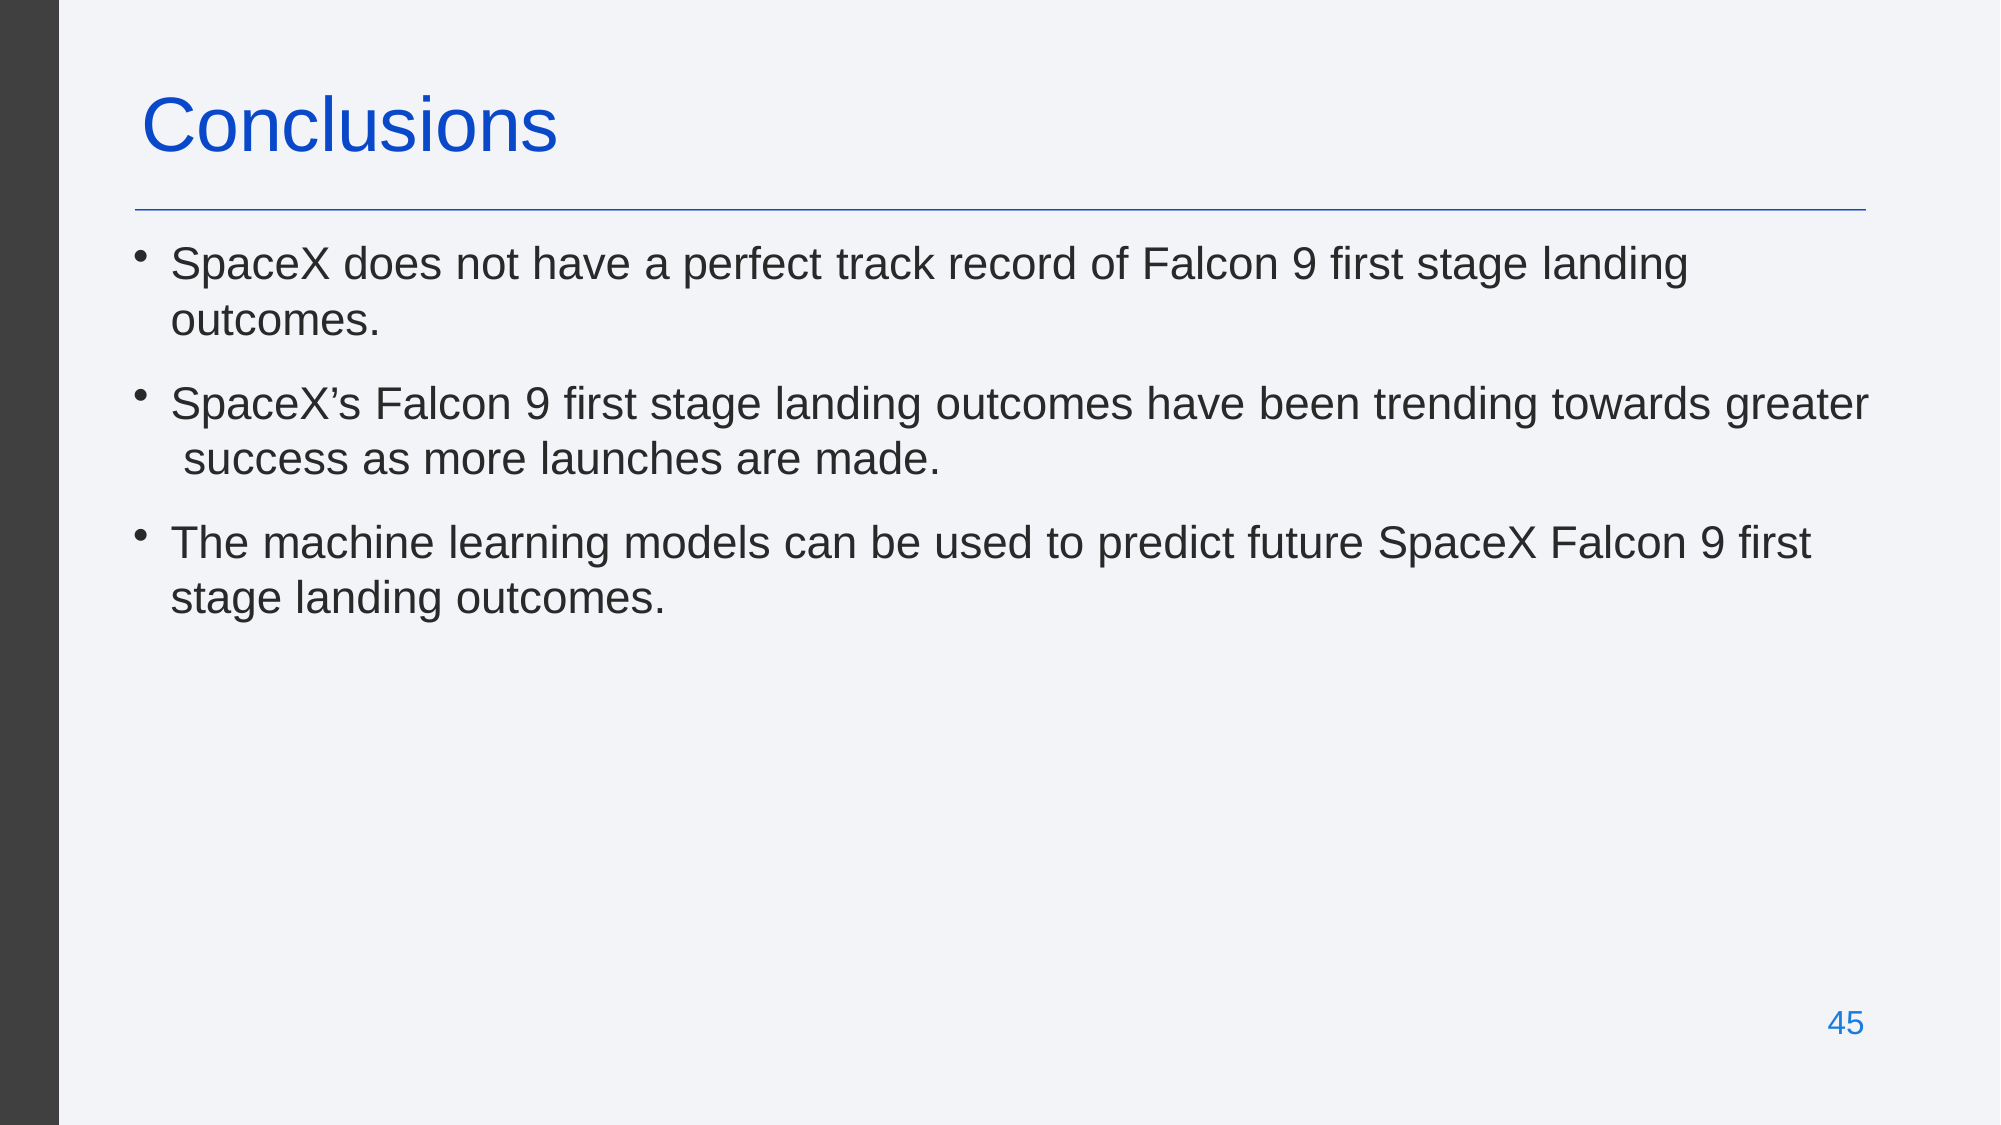

# Conclusions
SpaceX does not have a perfect track record of Falcon 9 first stage landing
outcomes.
SpaceX’s Falcon 9 first stage landing outcomes have been trending towards greater  success as more launches are made.
The machine learning models can be used to predict future SpaceX Falcon 9 first
stage landing outcomes.
45